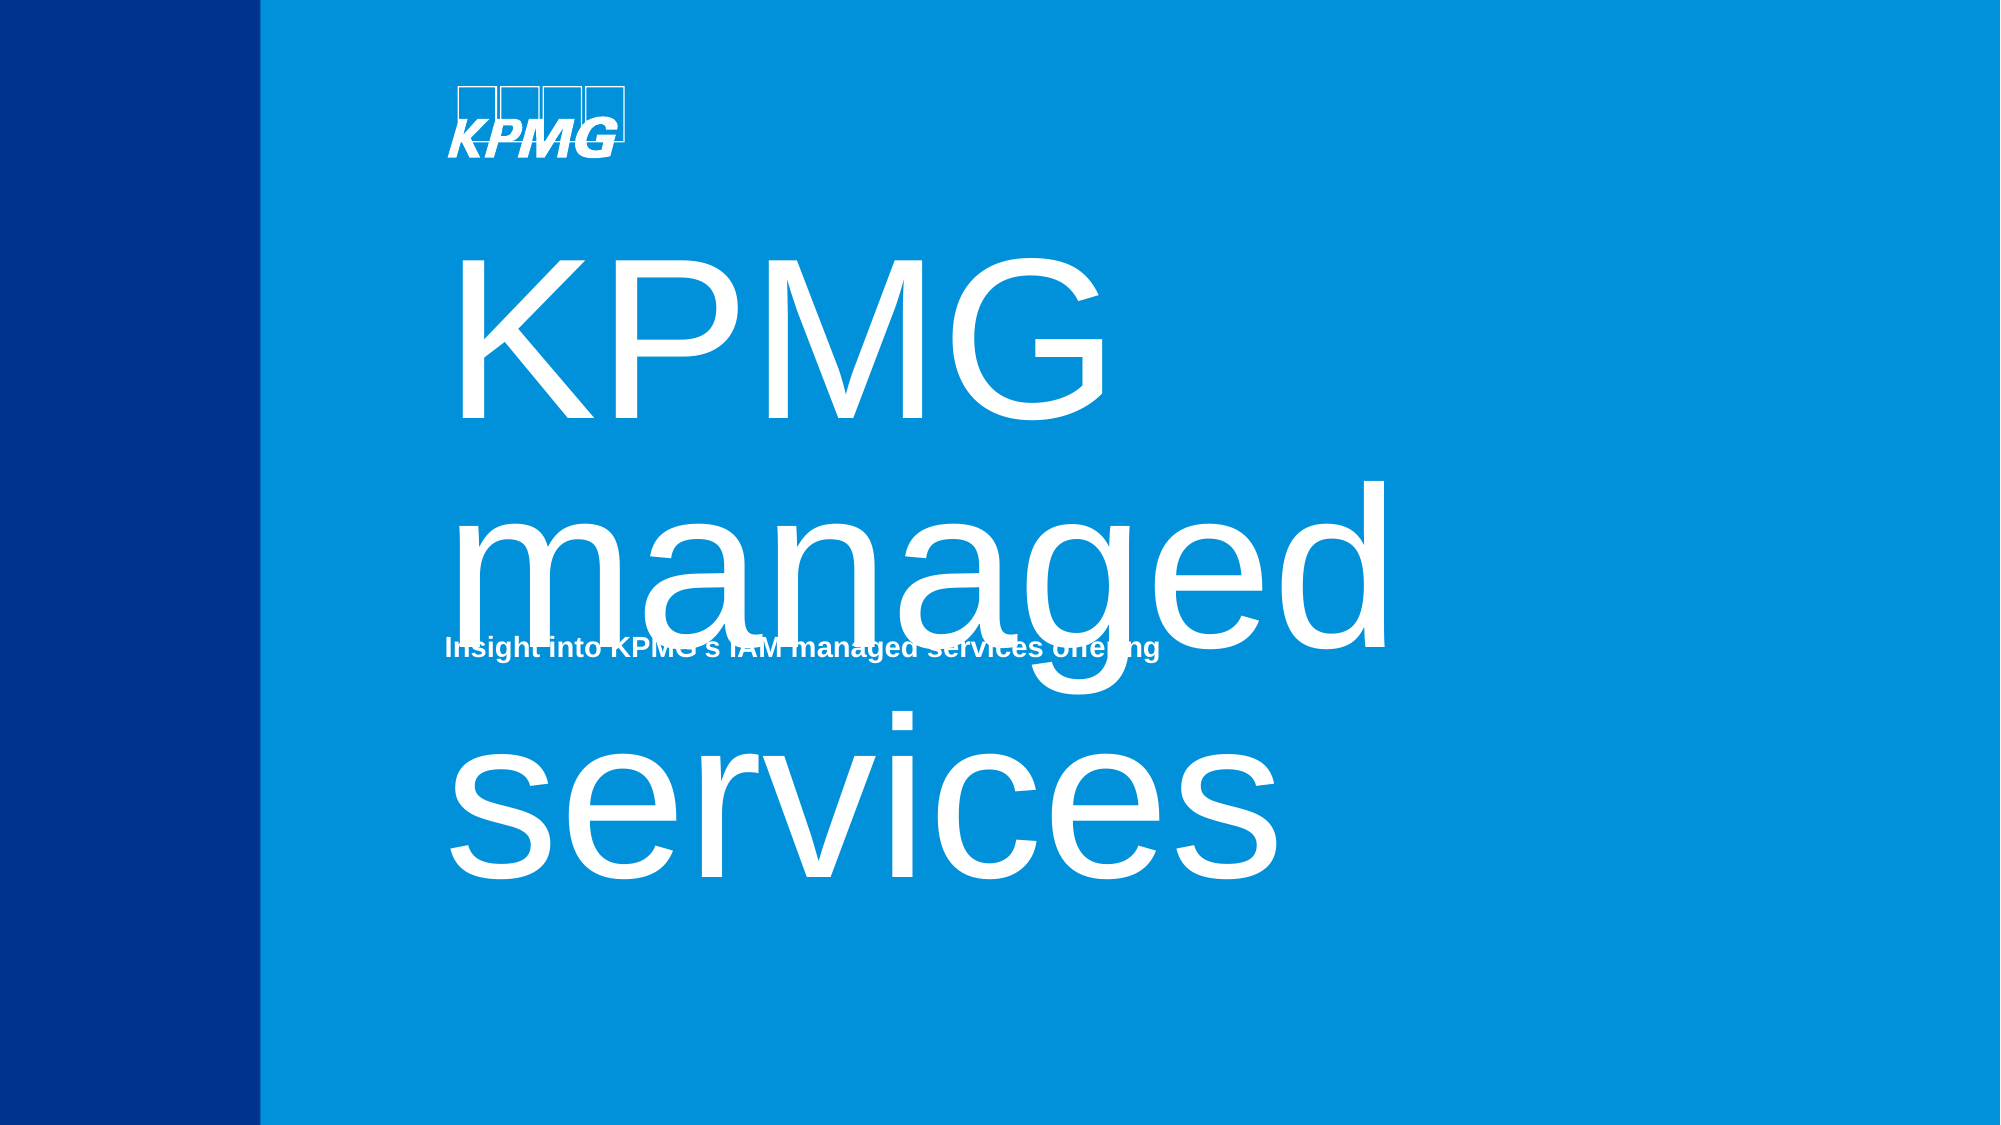

# KPMG managed services
Insight into KPMG’s IAM managed services offering